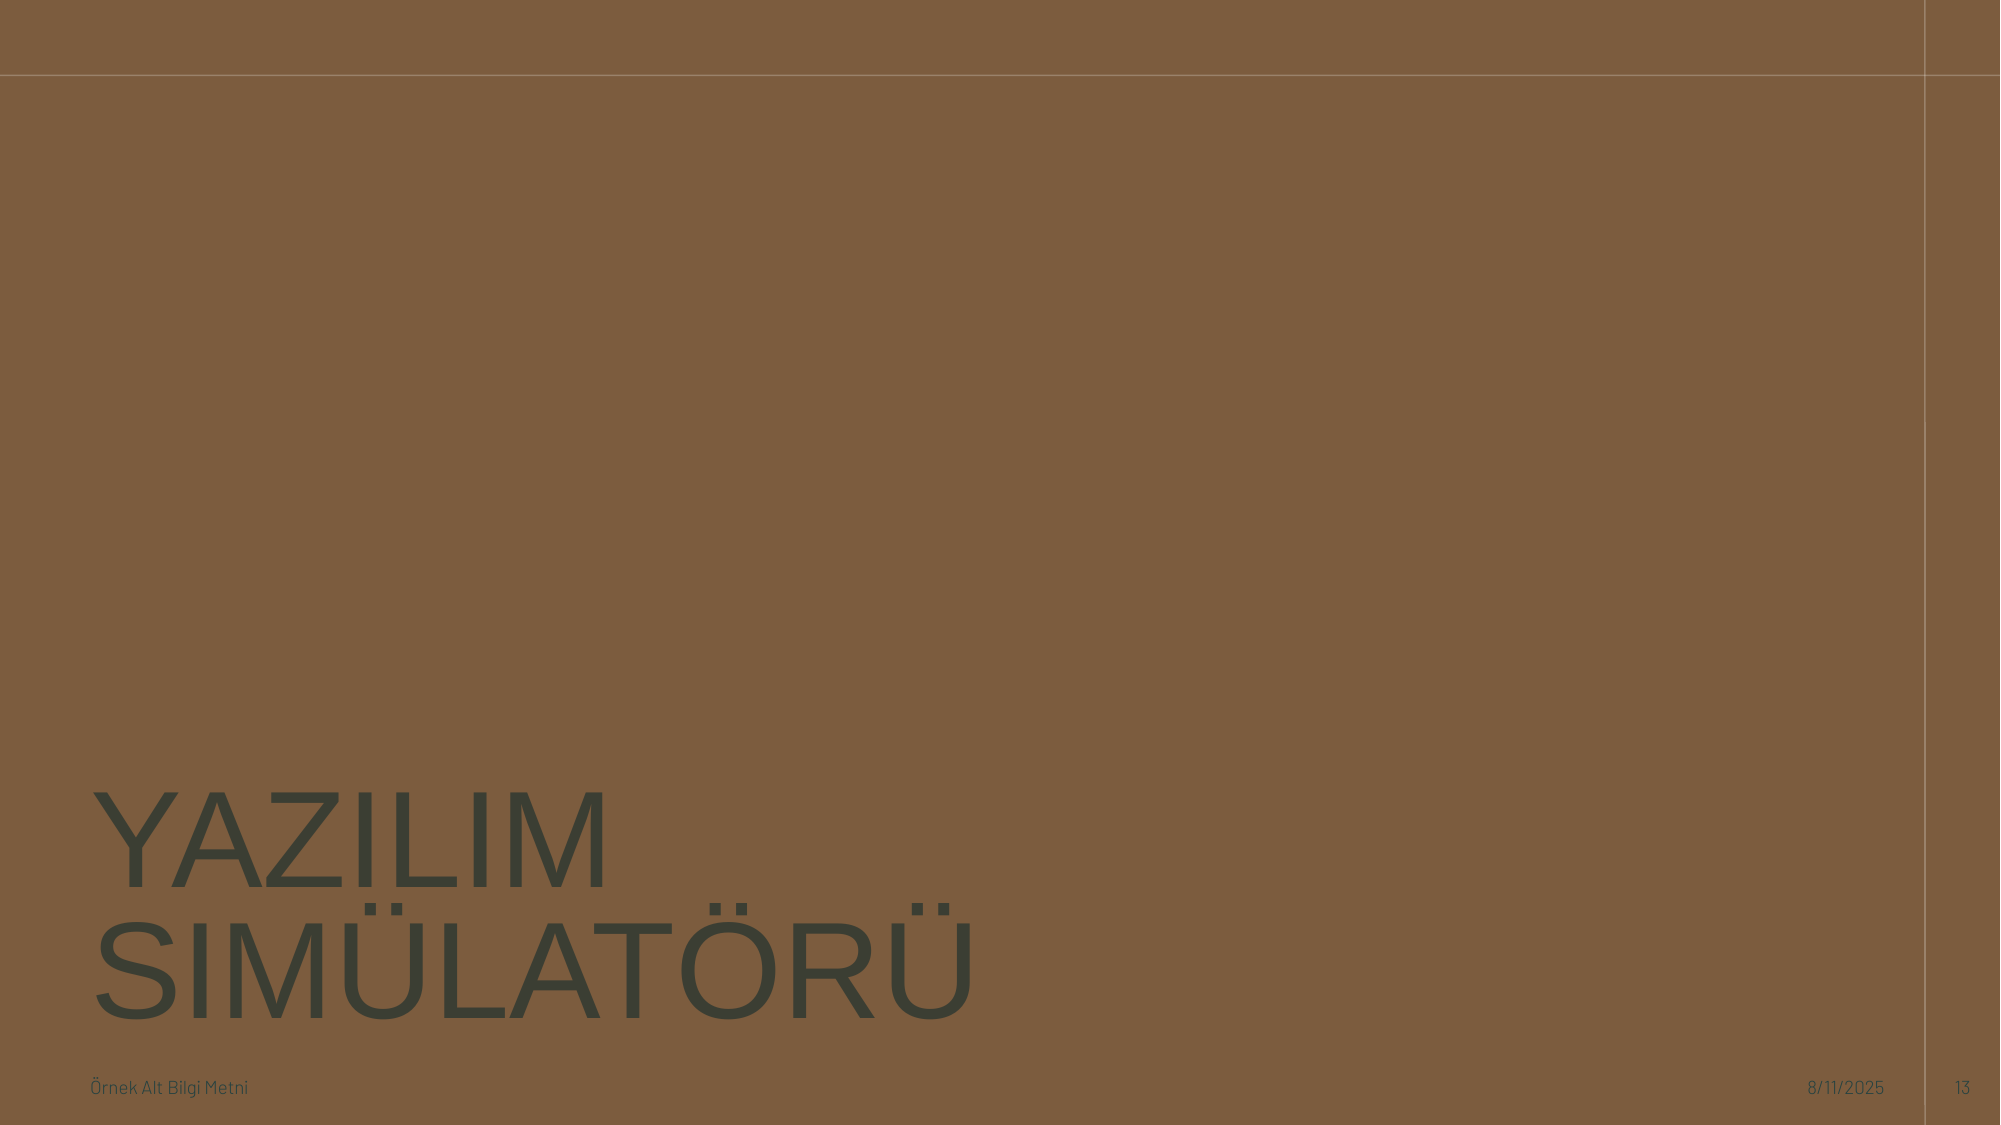

# Yazılım Simülatörü
Örnek Alt Bilgi Metni
8/11/2025
13